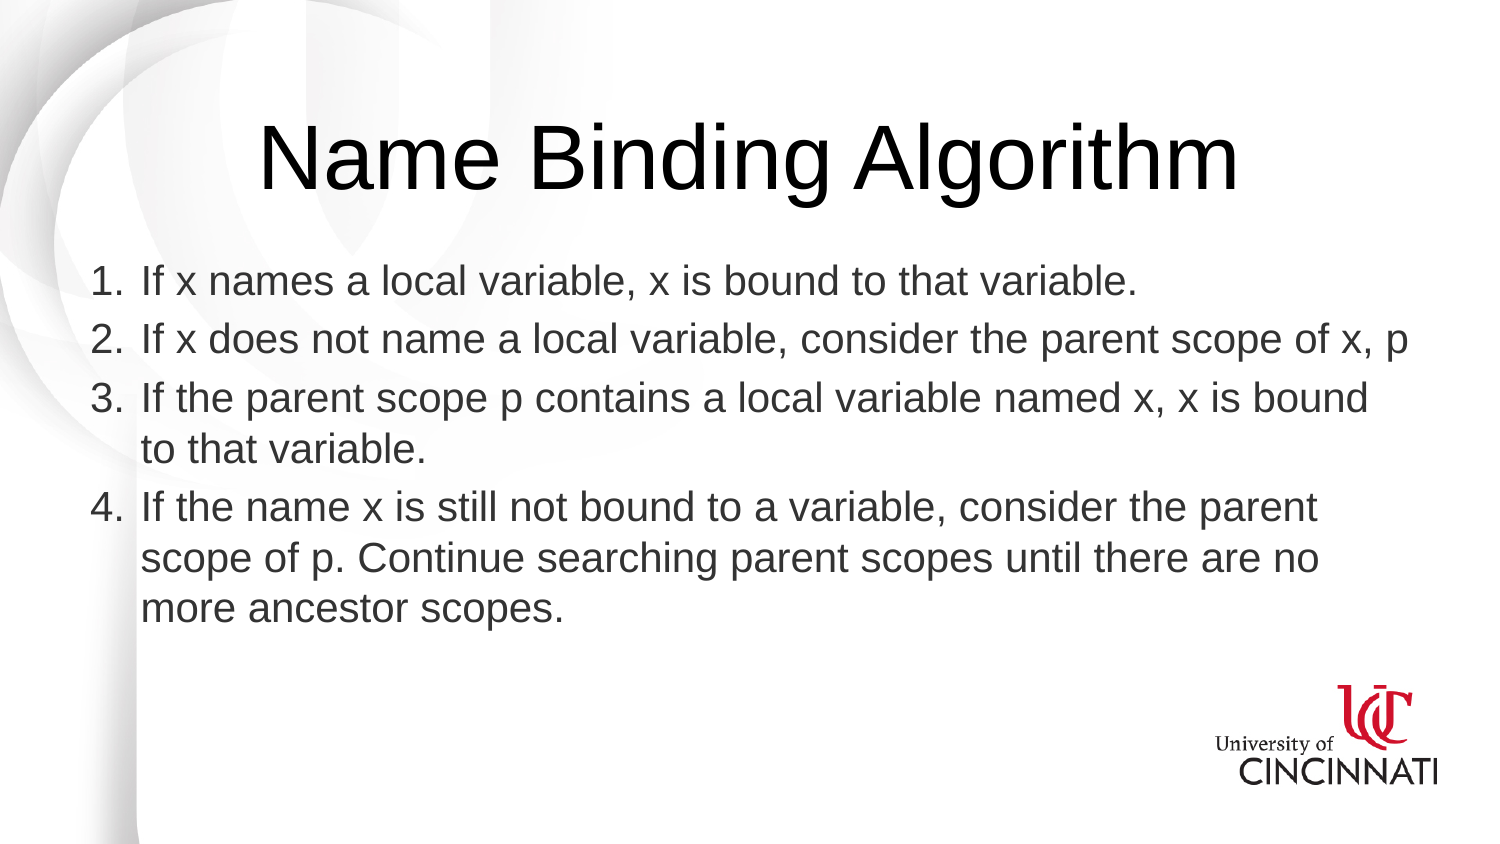

# Name Binding Algorithm
If x names a local variable, x is bound to that variable.
If x does not name a local variable, consider the parent scope of x, p
If the parent scope p contains a local variable named x, x is bound to that variable.
If the name x is still not bound to a variable, consider the parent scope of p. Continue searching parent scopes until there are no more ancestor scopes.